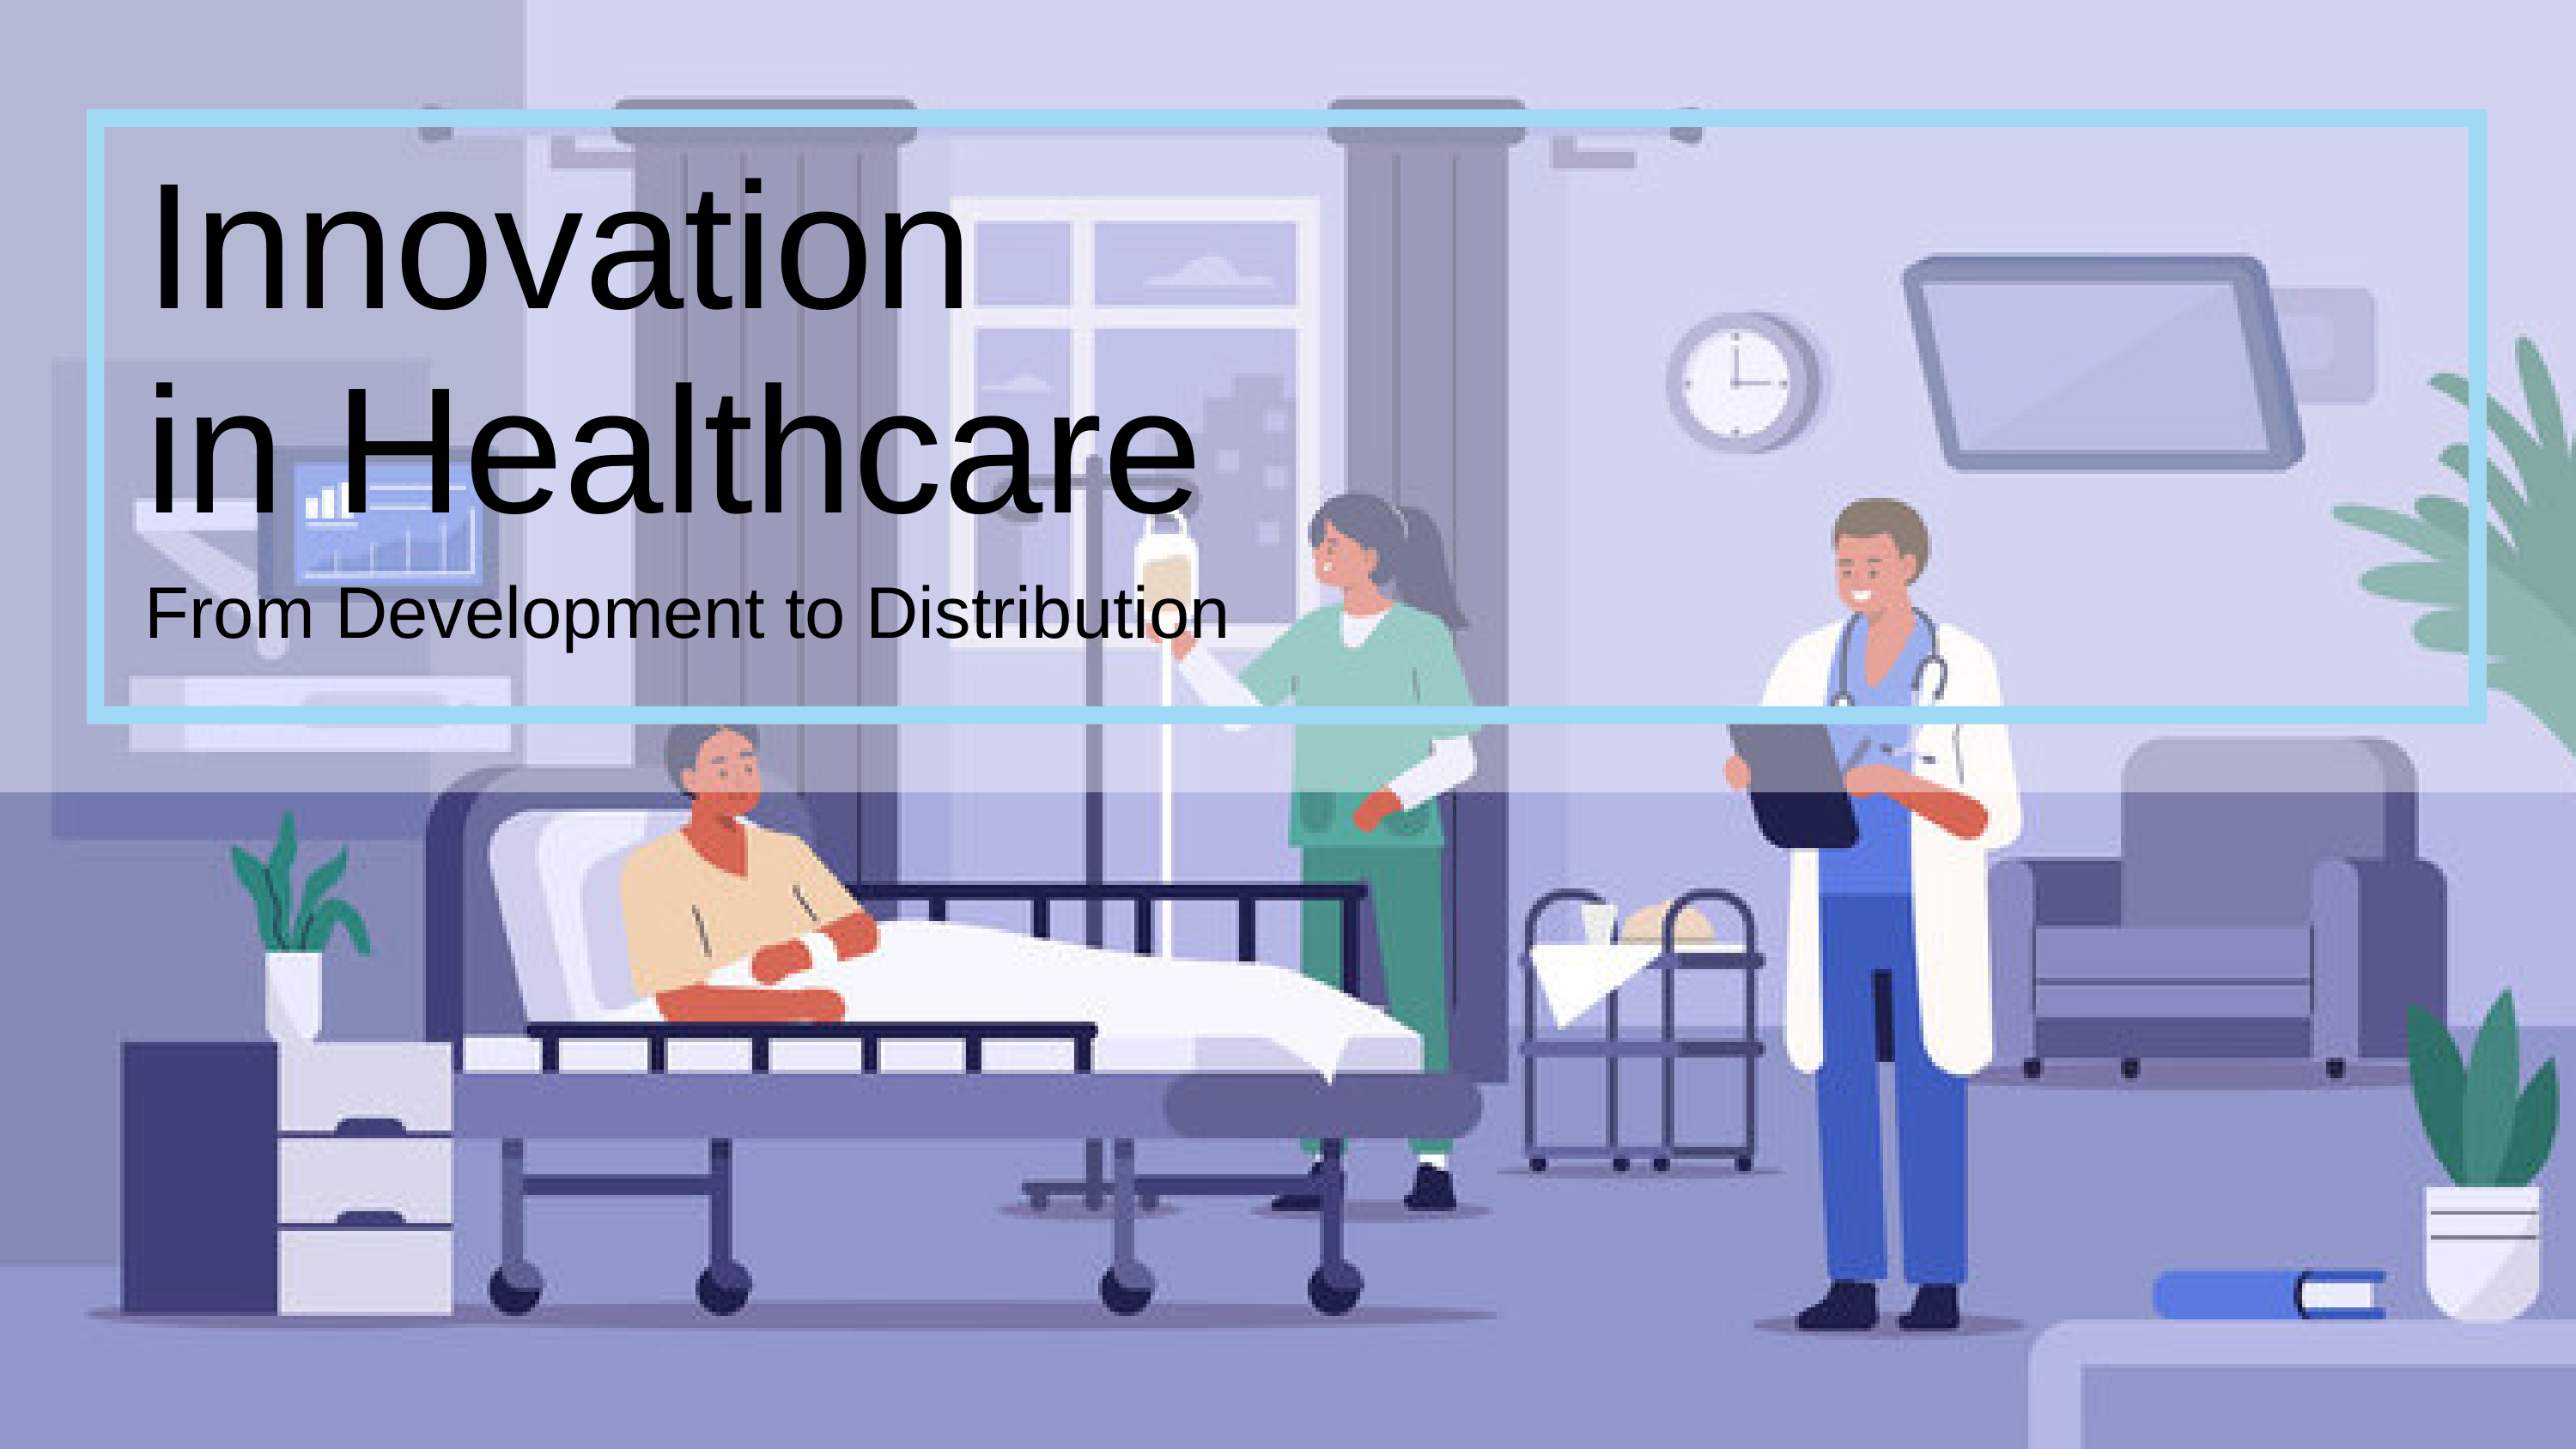

Innovation
in Healthcare
From Development to Distribution